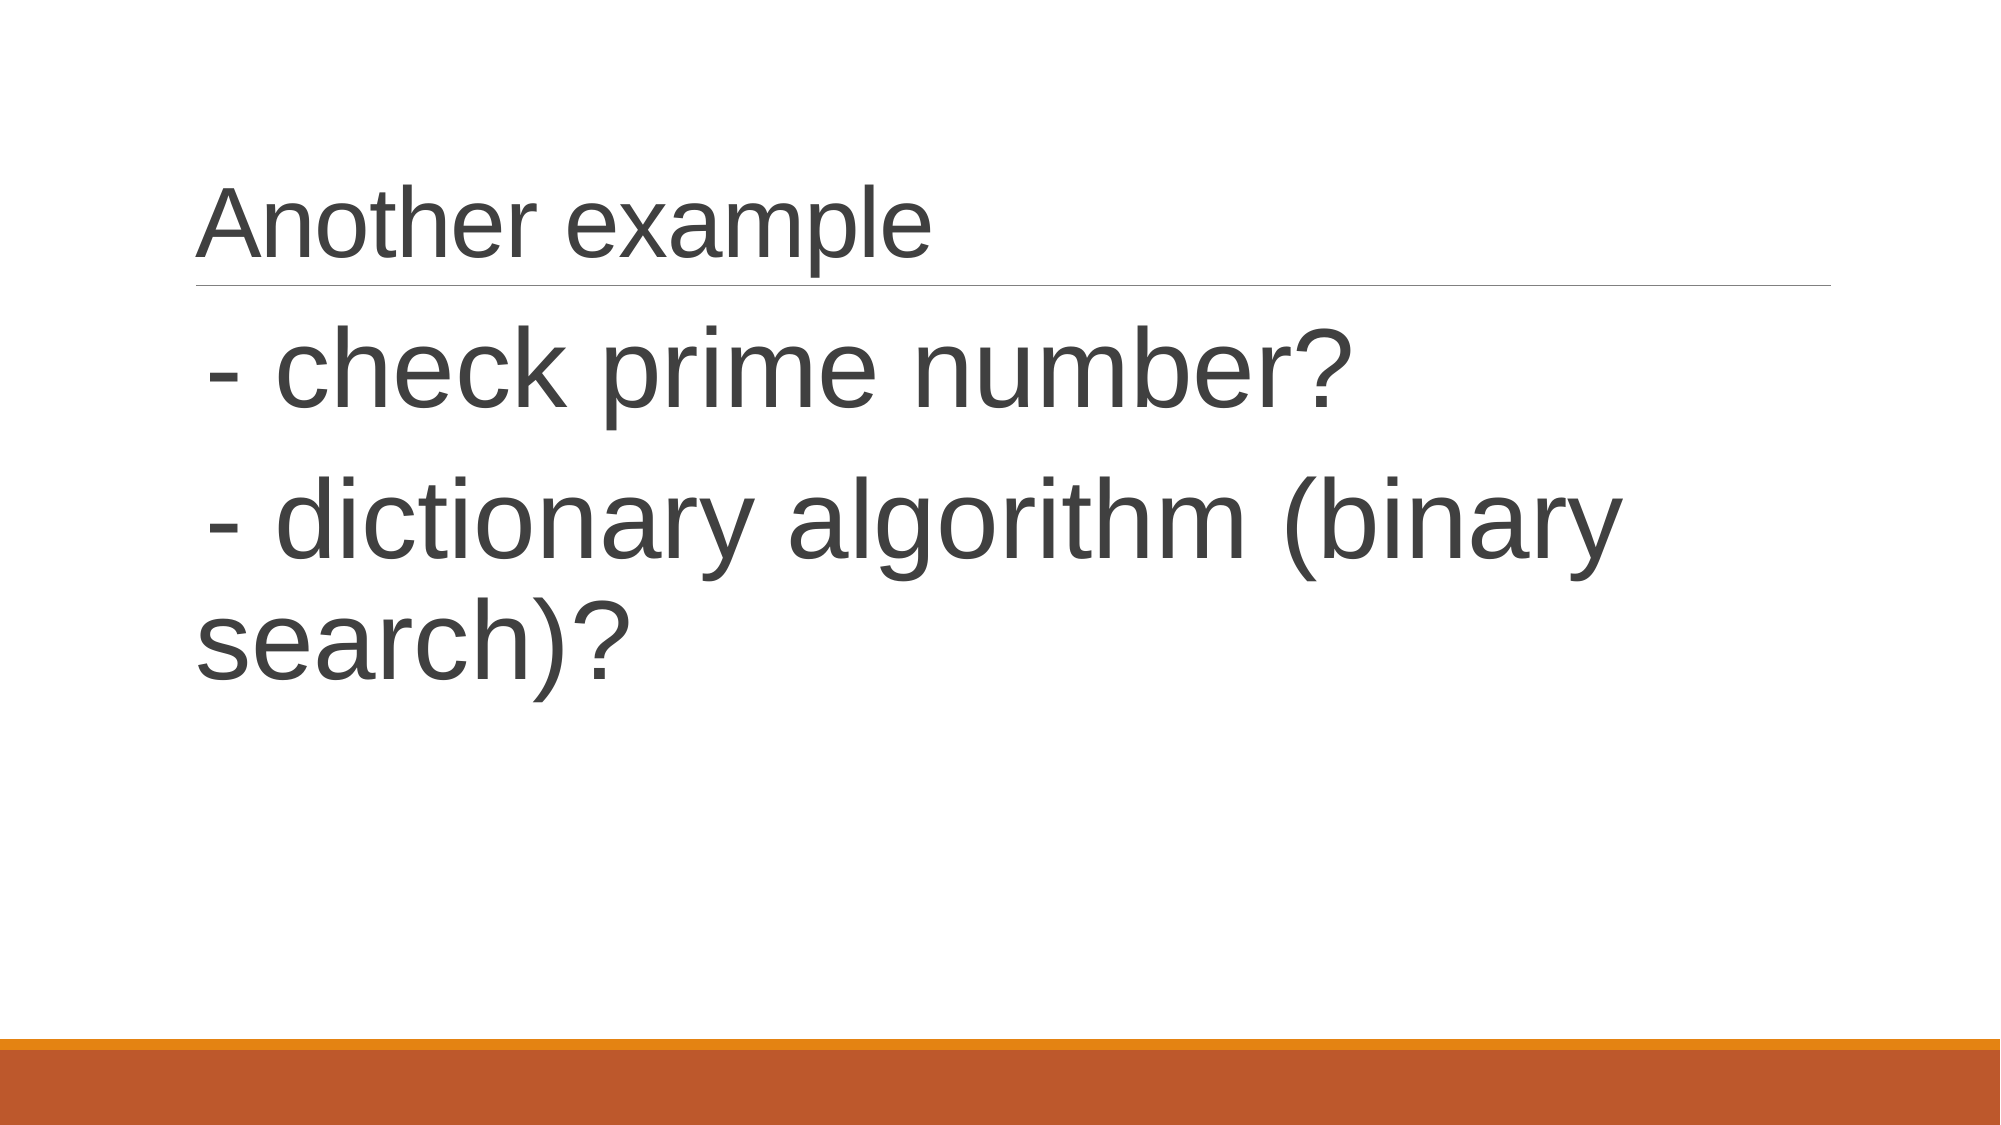

# Another example
- check prime number?
- dictionary algorithm (binary search)?